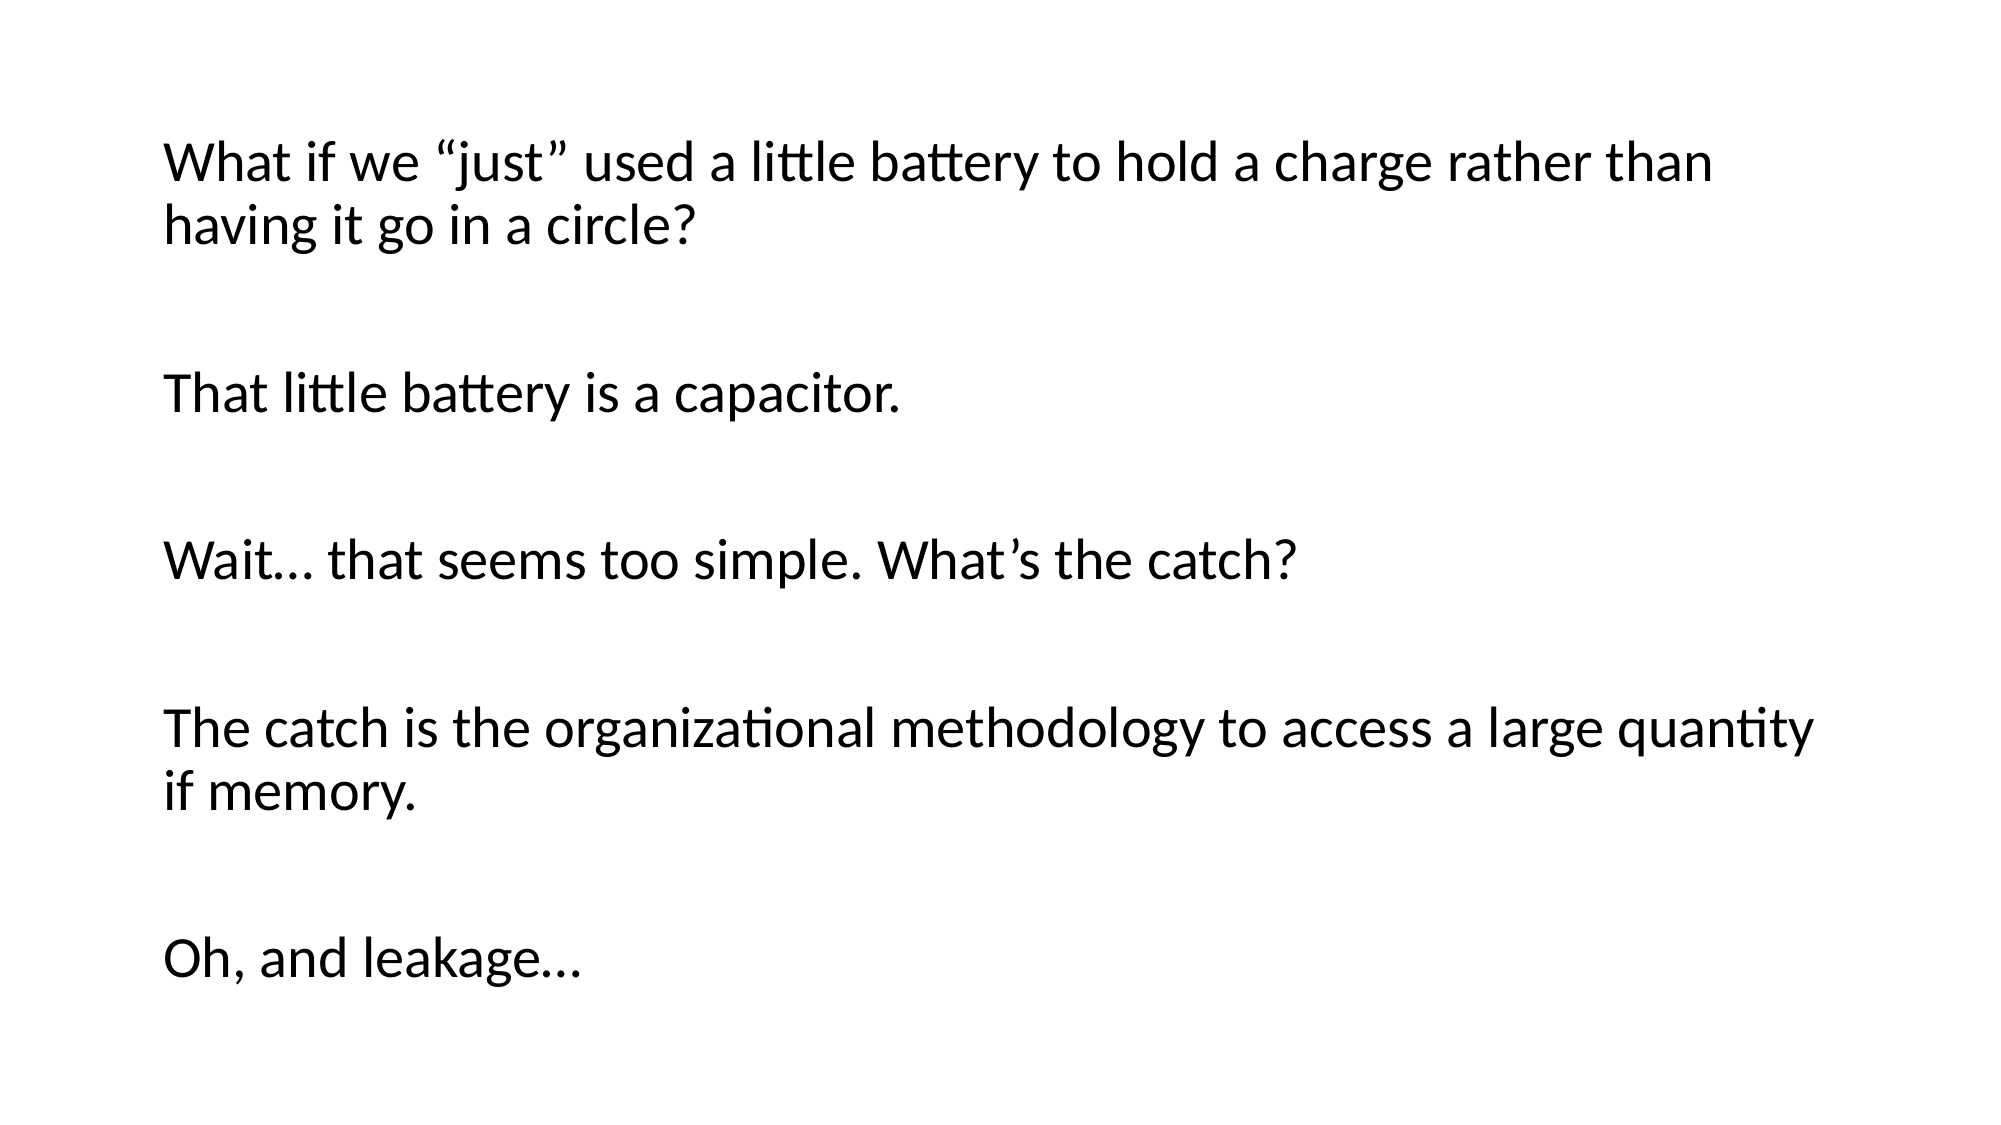

What if we “just” used a little battery to hold a charge rather than having it go in a circle?

That little battery is a capacitor.

Wait… that seems too simple. What’s the catch?

The catch is the organizational methodology to access a large quantity if memory.

Oh, and leakage…